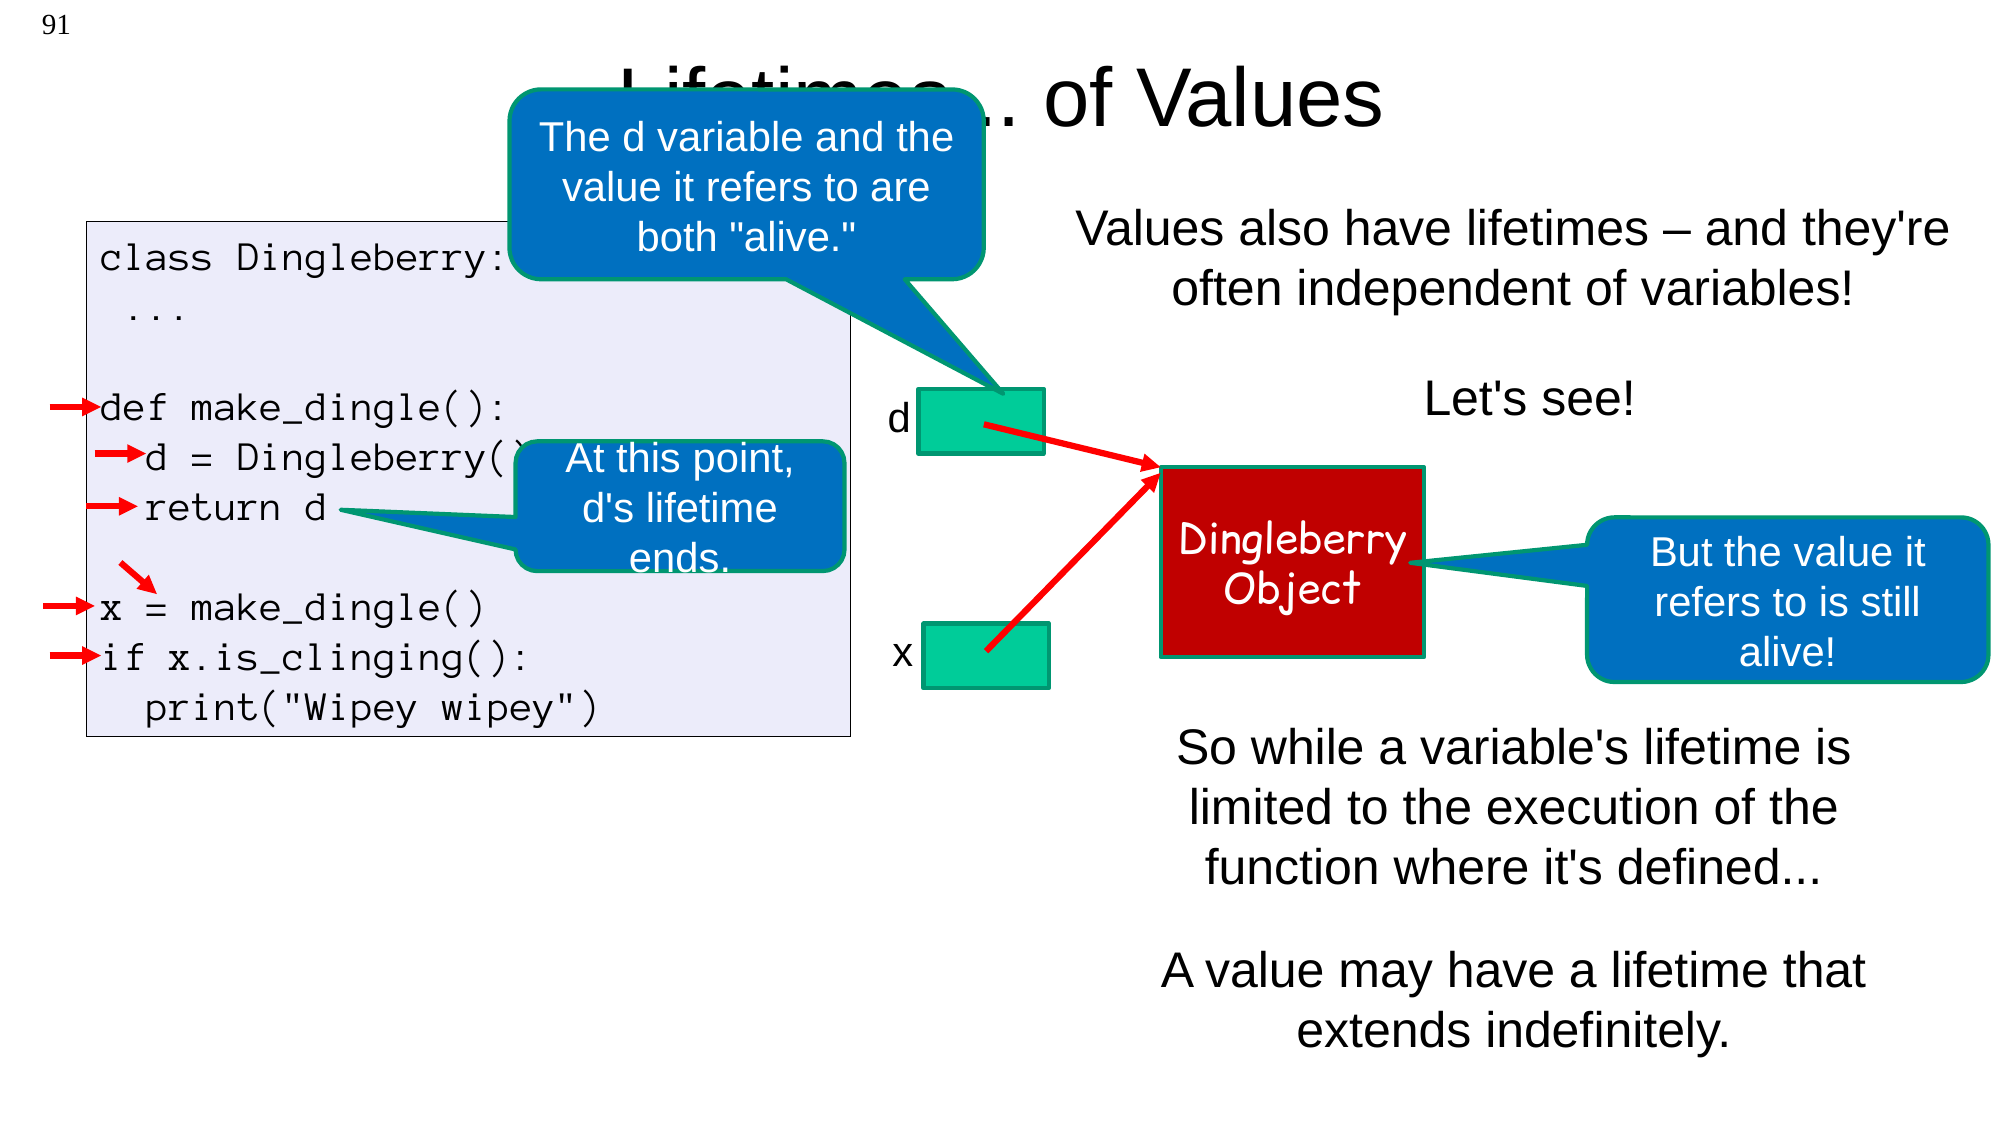

91
Lifetimes... of Values
The d variable and the value it refers to are both "alive."
Values also have lifetimes – and they're often independent of variables!
class Dingleberry:
 ...

def make_dingle():
  d = Dingleberry()
  return d

x = make_dingle()
if x.is_clinging():
  print("Wipey wipey")
Let's see!
d

At this point, d's lifetime ends.
Dingleberry Object
But the value it refers to is still alive!
x

So while a variable's lifetime is limited to the execution of the function where it's defined...
A value may have a lifetime that extends indefinitely.